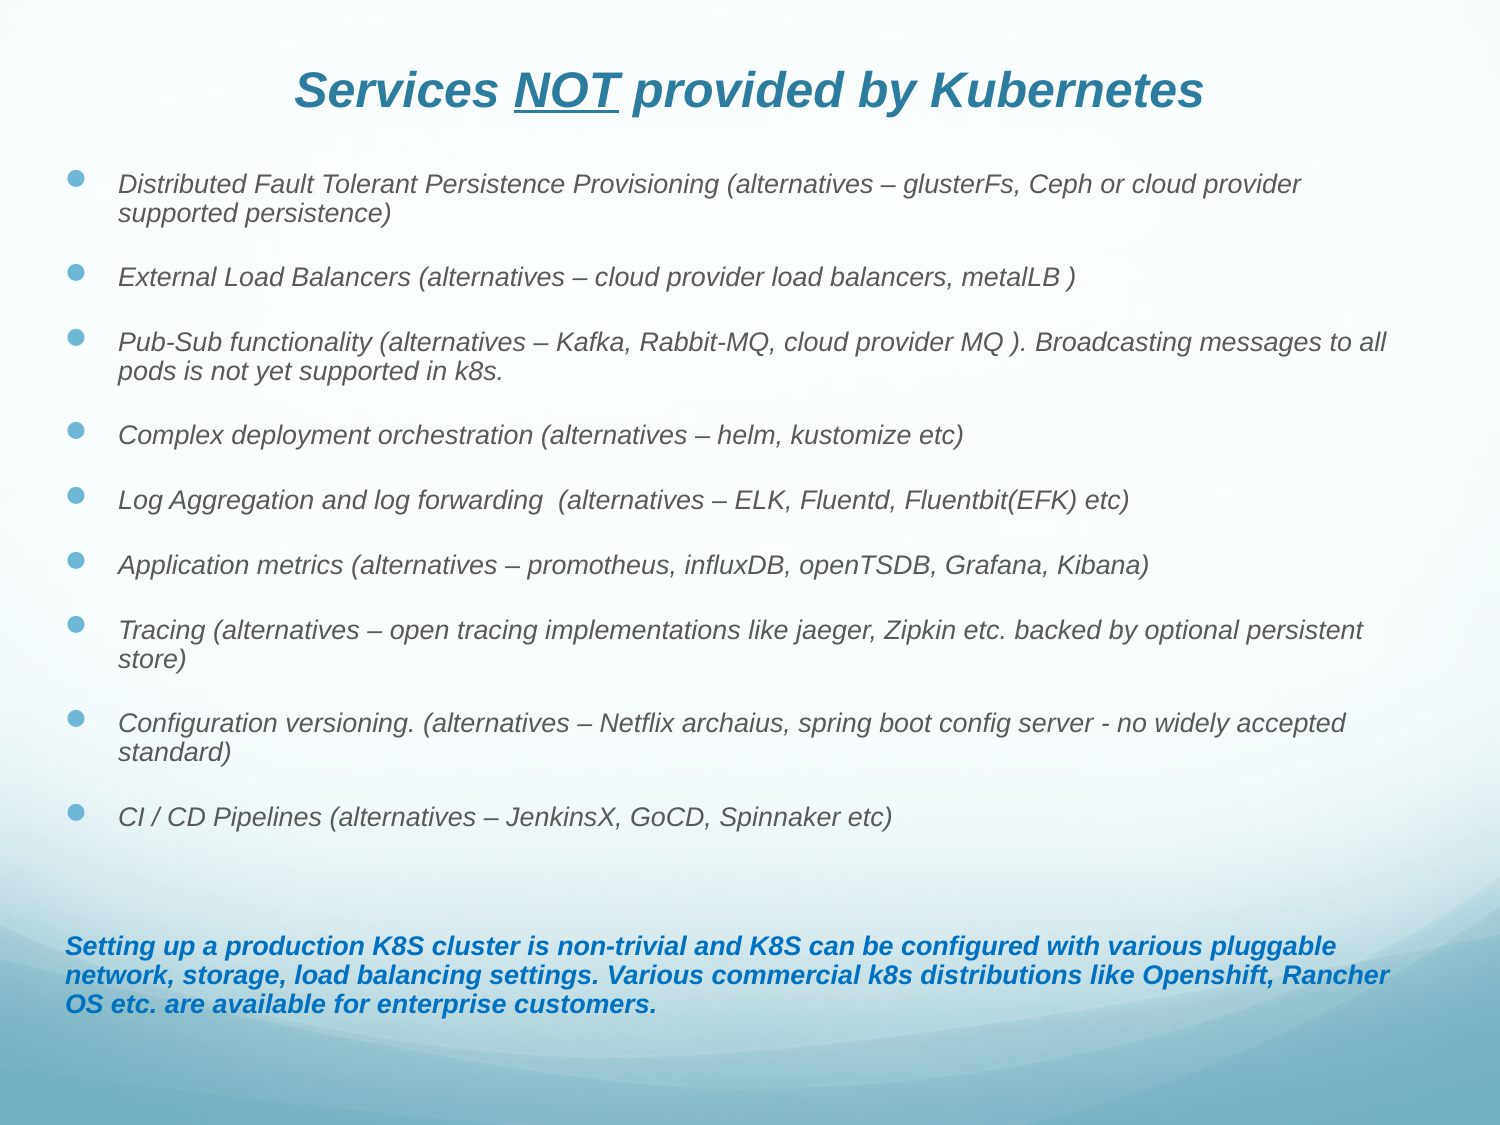

# Services NOT provided by Kubernetes
Distributed Fault Tolerant Persistence Provisioning (alternatives – glusterFs, Ceph or cloud provider supported persistence)
External Load Balancers (alternatives – cloud provider load balancers, metalLB )
Pub-Sub functionality (alternatives – Kafka, Rabbit-MQ, cloud provider MQ ). Broadcasting messages to all pods is not yet supported in k8s.
Complex deployment orchestration (alternatives – helm, kustomize etc)
Log Aggregation and log forwarding  (alternatives – ELK, Fluentd, Fluentbit(EFK) etc)
Application metrics (alternatives – promotheus, influxDB, openTSDB, Grafana, Kibana)
Tracing (alternatives – open tracing implementations like jaeger, Zipkin etc. backed by optional persistent store)
Configuration versioning. (alternatives – Netflix archaius, spring boot config server - no widely accepted standard)
CI / CD Pipelines (alternatives – JenkinsX, GoCD, Spinnaker etc)

Setting up a production K8S cluster is non-trivial and K8S can be configured with various pluggable network, storage, load balancing settings. Various commercial k8s distributions like Openshift, Rancher OS etc. are available for enterprise customers.